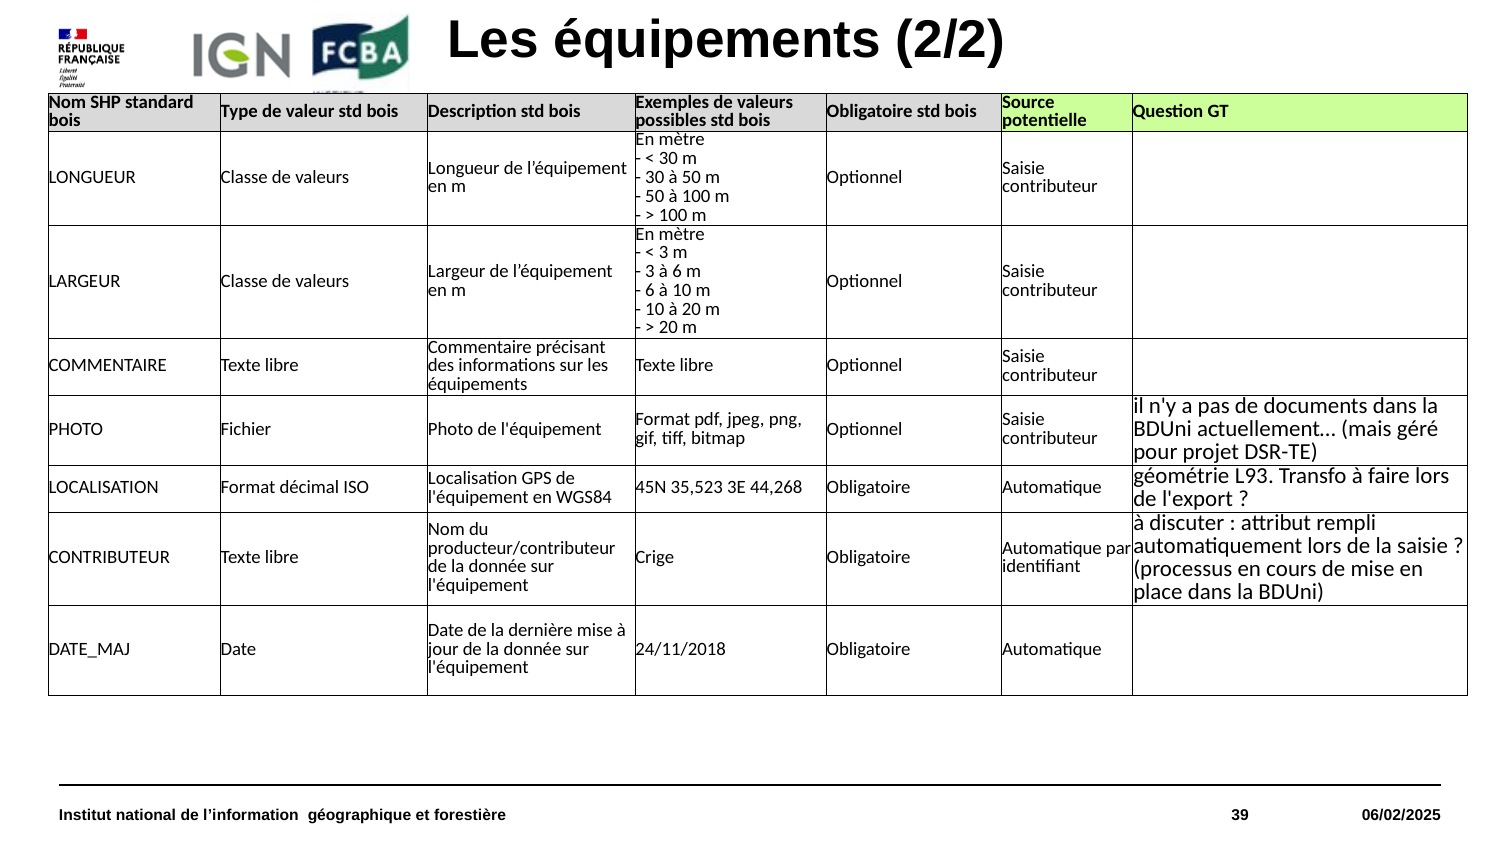

Les équipements (2/2)
#
| Nom SHP standard bois | Type de valeur std bois | Description std bois | Exemples de valeurs possibles std bois | Obligatoire std bois | Source potentielle | Question GT |
| --- | --- | --- | --- | --- | --- | --- |
| LONGUEUR | Classe de valeurs | Longueur de l’équipement en m | En mètre - < 30 m - 30 à 50 m - 50 à 100 m - > 100 m | Optionnel | Saisie contributeur |  |
| LARGEUR | Classe de valeurs | Largeur de l’équipement en m | En mètre - < 3 m - 3 à 6 m - 6 à 10 m - 10 à 20 m - > 20 m | Optionnel | Saisie contributeur |  |
| COMMENTAIRE | Texte libre | Commentaire précisant des informations sur les équipements | Texte libre | Optionnel | Saisie contributeur |  |
| PHOTO | Fichier | Photo de l'équipement | Format pdf, jpeg, png, gif, tiff, bitmap | Optionnel | Saisie contributeur | il n'y a pas de documents dans la BDUni actuellement… (mais géré pour projet DSR-TE) |
| LOCALISATION | Format décimal ISO | Localisation GPS de l'équipement en WGS84 | 45N 35,523 3E 44,268 | Obligatoire | Automatique | géométrie L93. Transfo à faire lors de l'export ? |
| CONTRIBUTEUR | Texte libre | Nom du producteur/contributeur de la donnée sur l'équipement | Crige | Obligatoire | Automatique par identifiant | à discuter : attribut rempli automatiquement lors de la saisie ? (processus en cours de mise en place dans la BDUni) |
| DATE\_MAJ | Date | Date de la dernière mise à jour de la donnée sur l'équipement | 24/11/2018 | Obligatoire | Automatique |  |
Institut national de l’information  géographique et forestière
39
06/02/2025